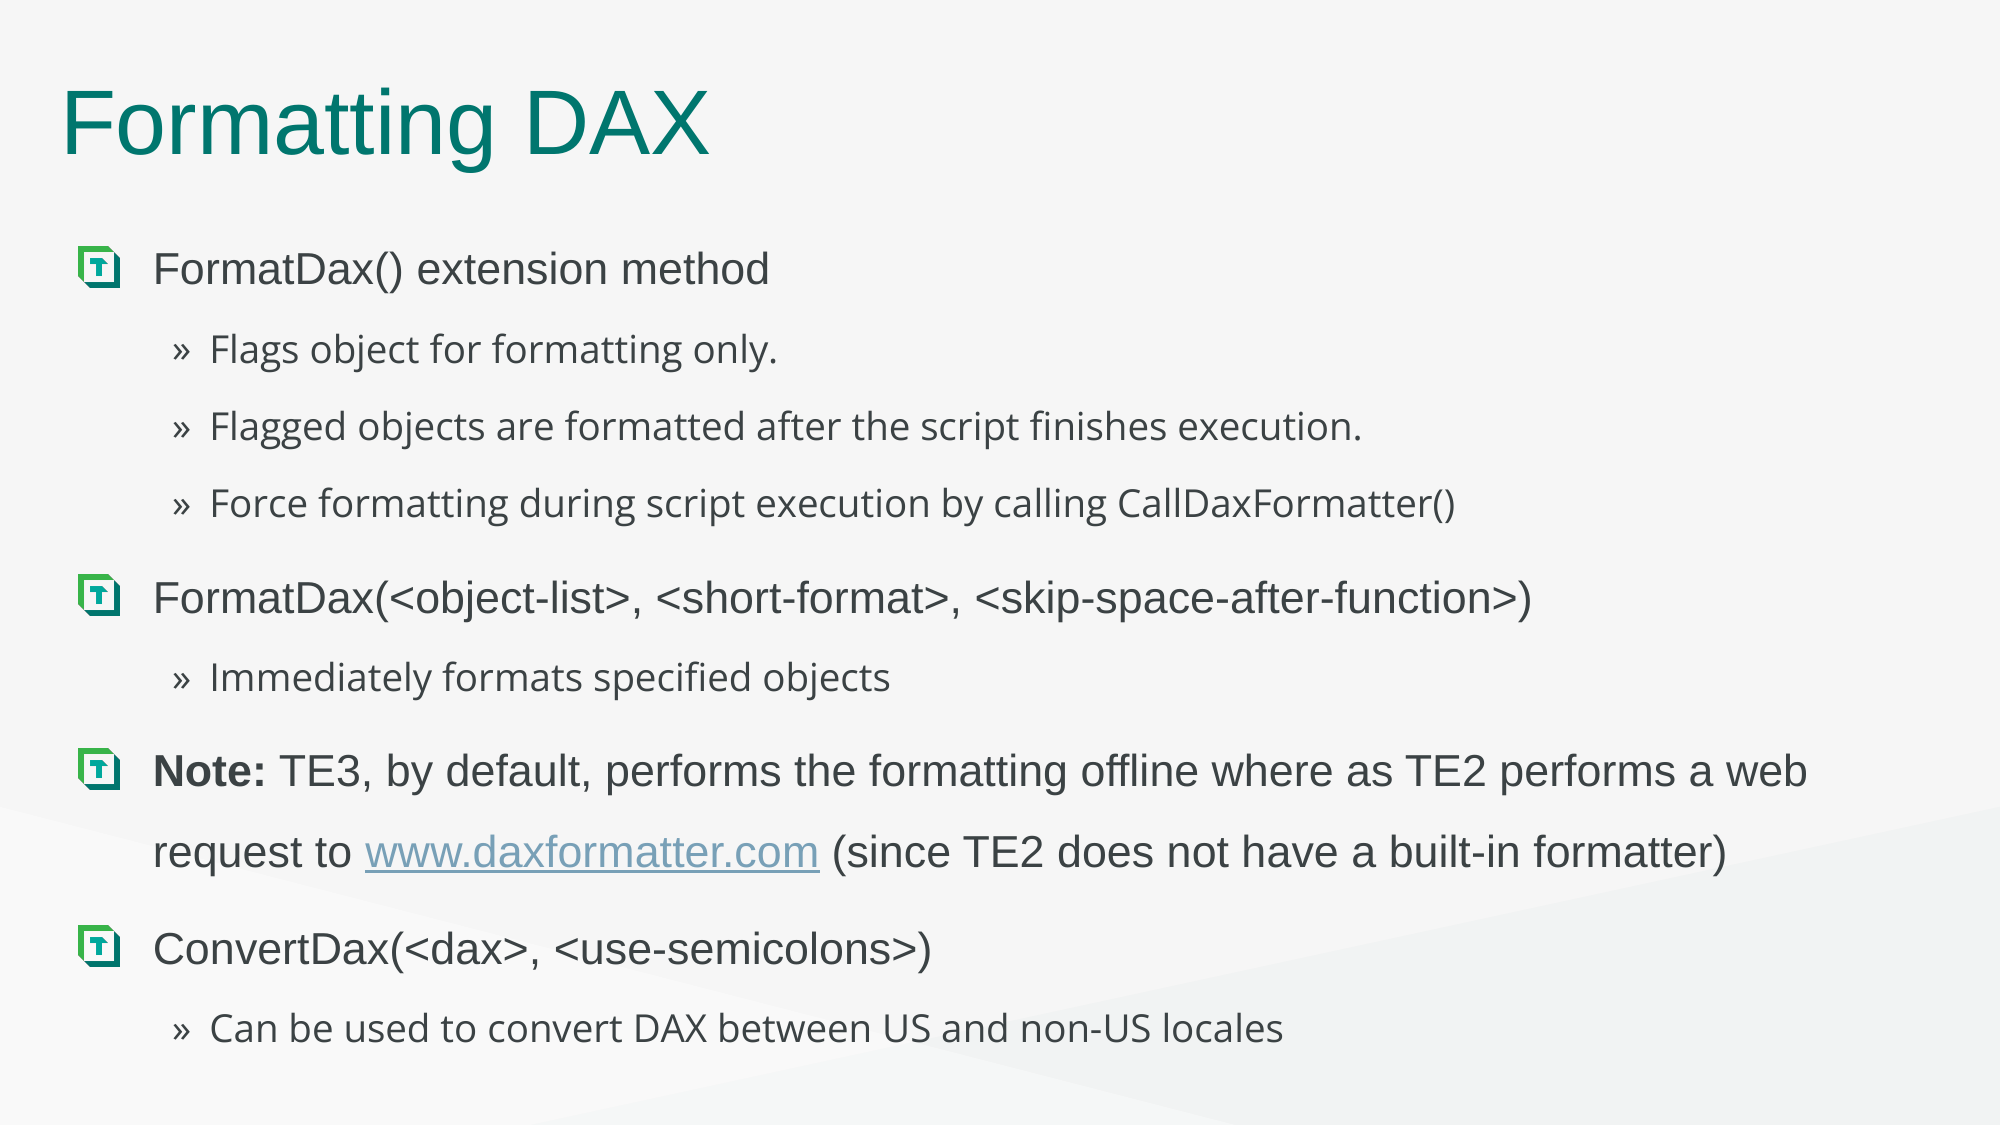

# Formatting DAX
FormatDax() extension method
Flags object for formatting only.
Flagged objects are formatted after the script finishes execution.
Force formatting during script execution by calling CallDaxFormatter()
FormatDax(<object-list>, <short-format>, <skip-space-after-function>)
Immediately formats specified objects
Note: TE3, by default, performs the formatting offline where as TE2 performs a web request to www.daxformatter.com (since TE2 does not have a built-in formatter)
ConvertDax(<dax>, <use-semicolons>)
Can be used to convert DAX between US and non-US locales